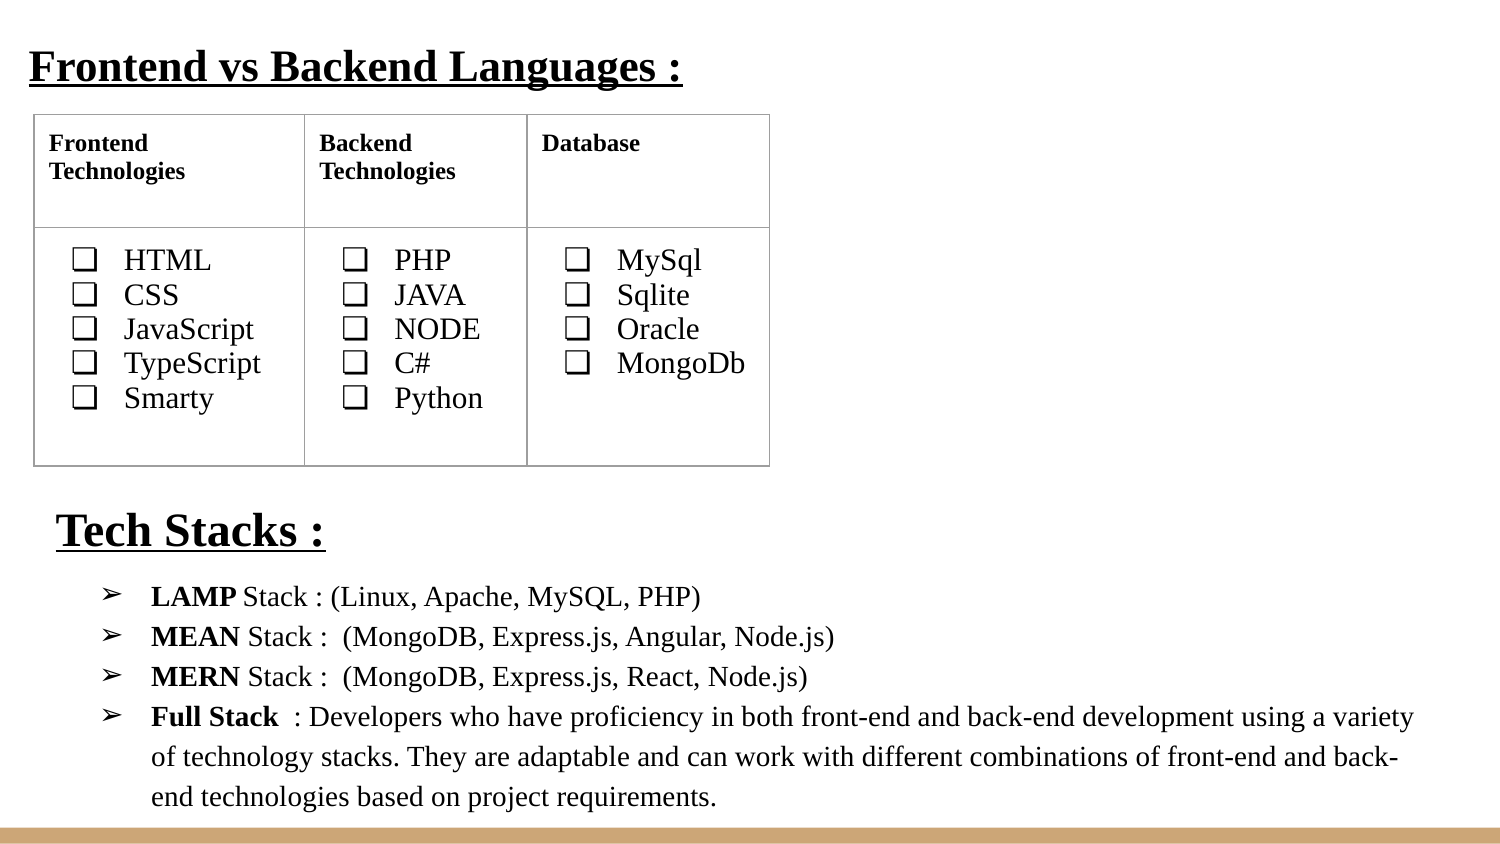

# Frontend vs Backend Languages :
| Frontend Technologies | Backend Technologies | Database |
| --- | --- | --- |
| HTML CSS JavaScript TypeScript Smarty | PHP JAVA NODE C# Python | MySql Sqlite Oracle MongoDb |
Tech Stacks :
LAMP Stack : (Linux, Apache, MySQL, PHP)
MEAN Stack :  (MongoDB, Express.js, Angular, Node.js)
MERN Stack :  (MongoDB, Express.js, React, Node.js)
Full Stack  : Developers who have proficiency in both front-end and back-end development using a variety of technology stacks. They are adaptable and can work with different combinations of front-end and back-end technologies based on project requirements.